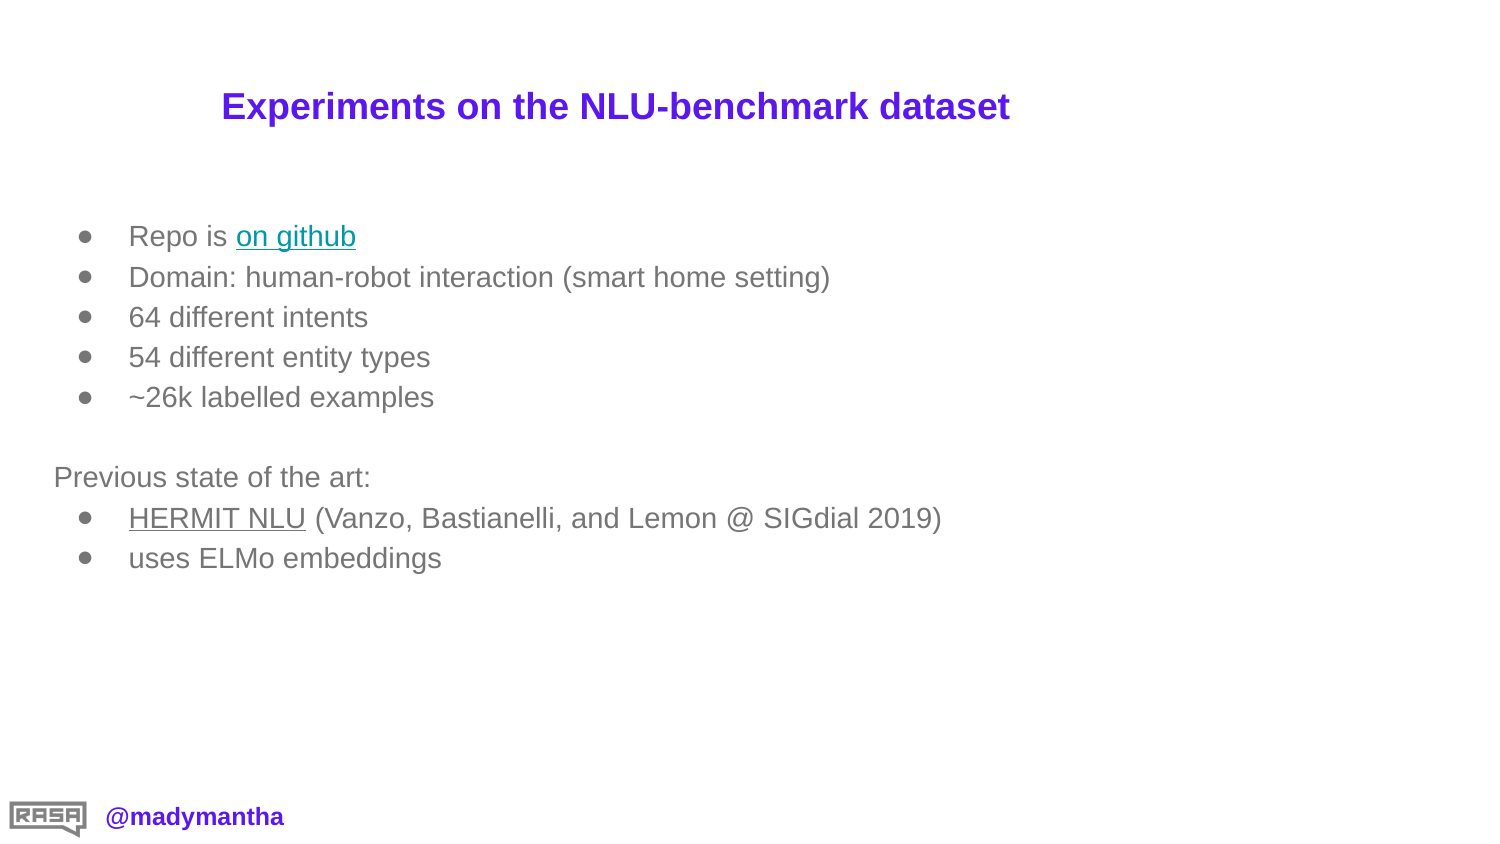

# Experiments on the NLU-benchmark dataset
Repo is on github
Domain: human-robot interaction (smart home setting)
64 different intents
54 different entity types
~26k labelled examples

Previous state of the art:
HERMIT NLU (Vanzo, Bastianelli, and Lemon @ SIGdial 2019)
uses ELMo embeddings

@madymantha